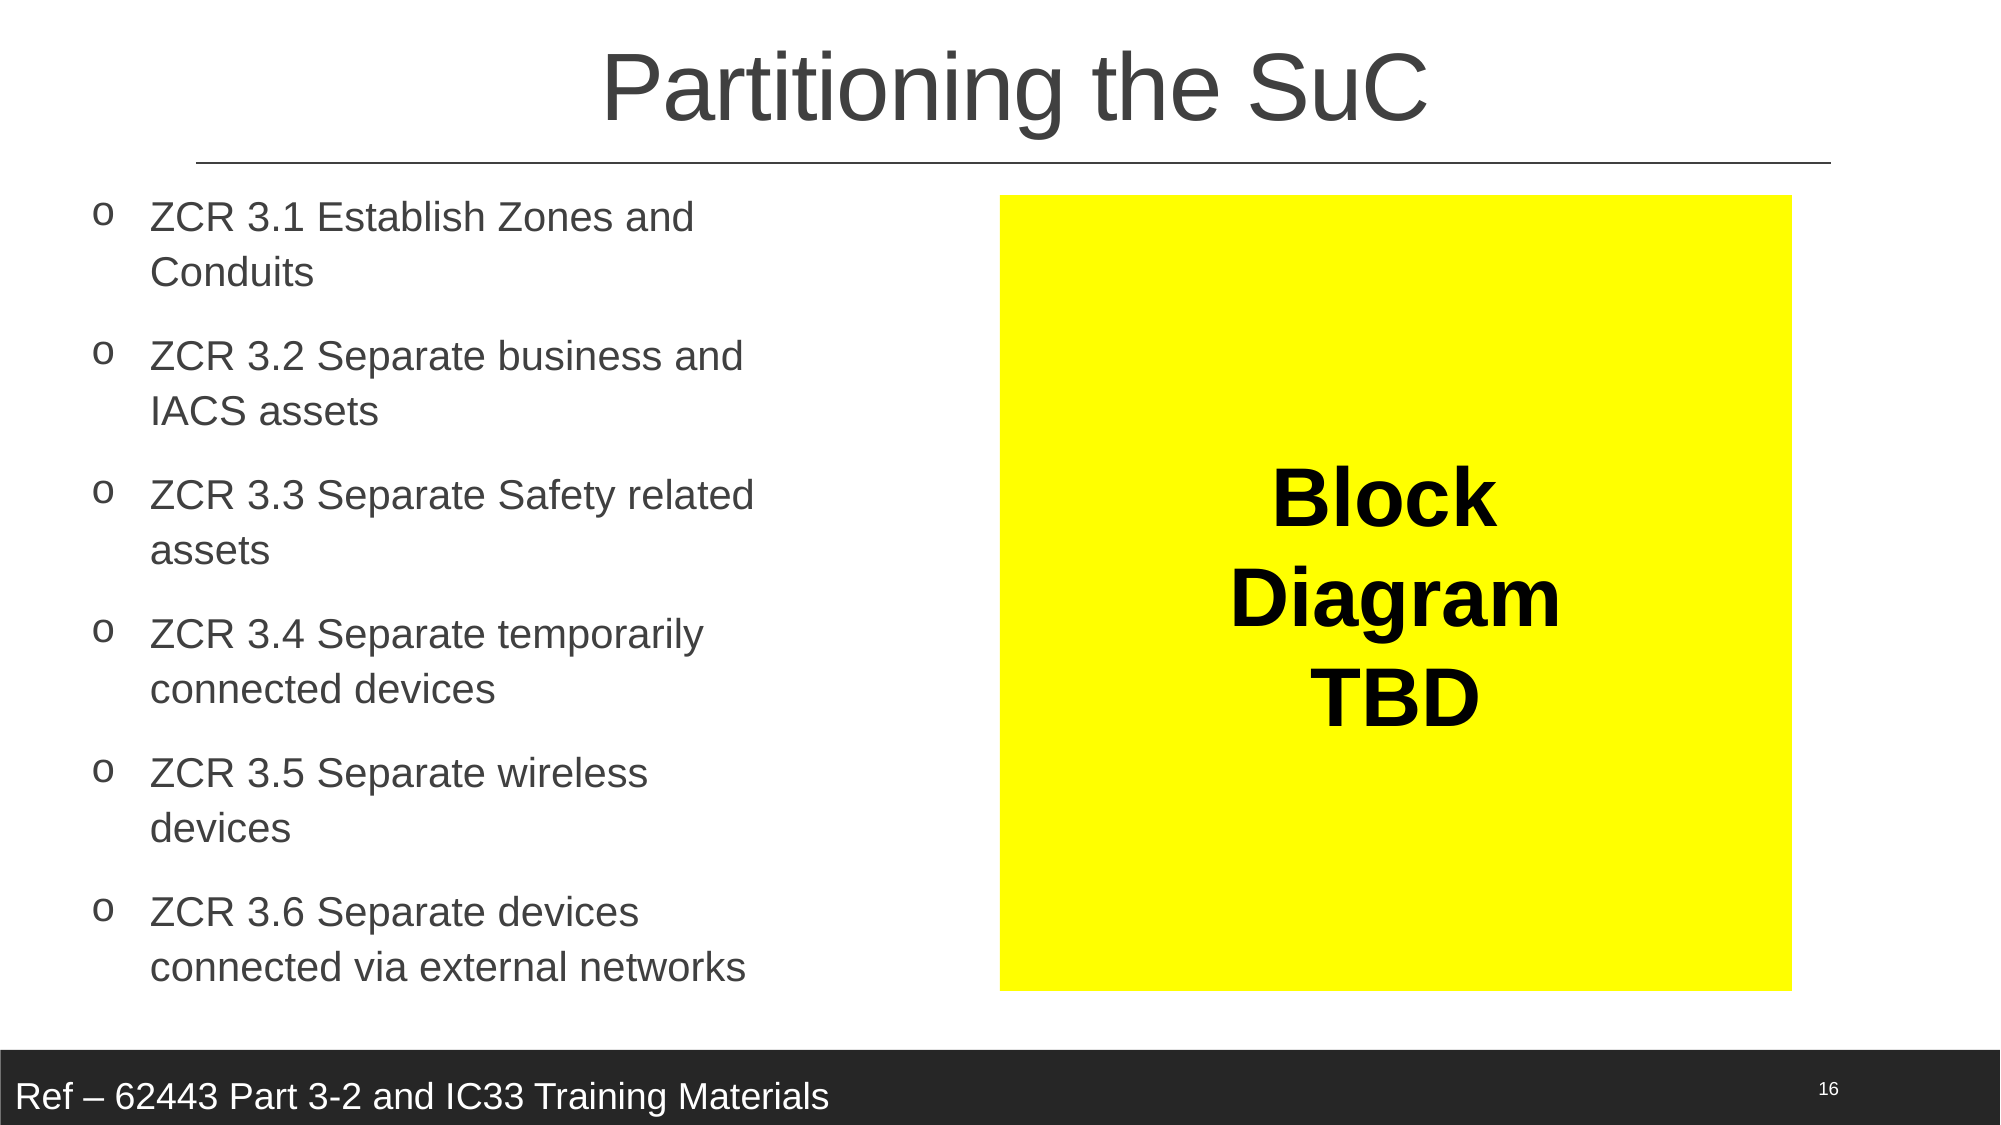

# Partitioning the SuC
ZCR 3.1 Establish Zones and Conduits
ZCR 3.2 Separate business and IACS assets
ZCR 3.3 Separate Safety related assets
ZCR 3.4 Separate temporarily connected devices
ZCR 3.5 Separate wireless devices
ZCR 3.6 Separate devices connected via external networks

Block
Diagram
TBD
16
Ref – 62443 Part 3-2 and IC33 Training Materials